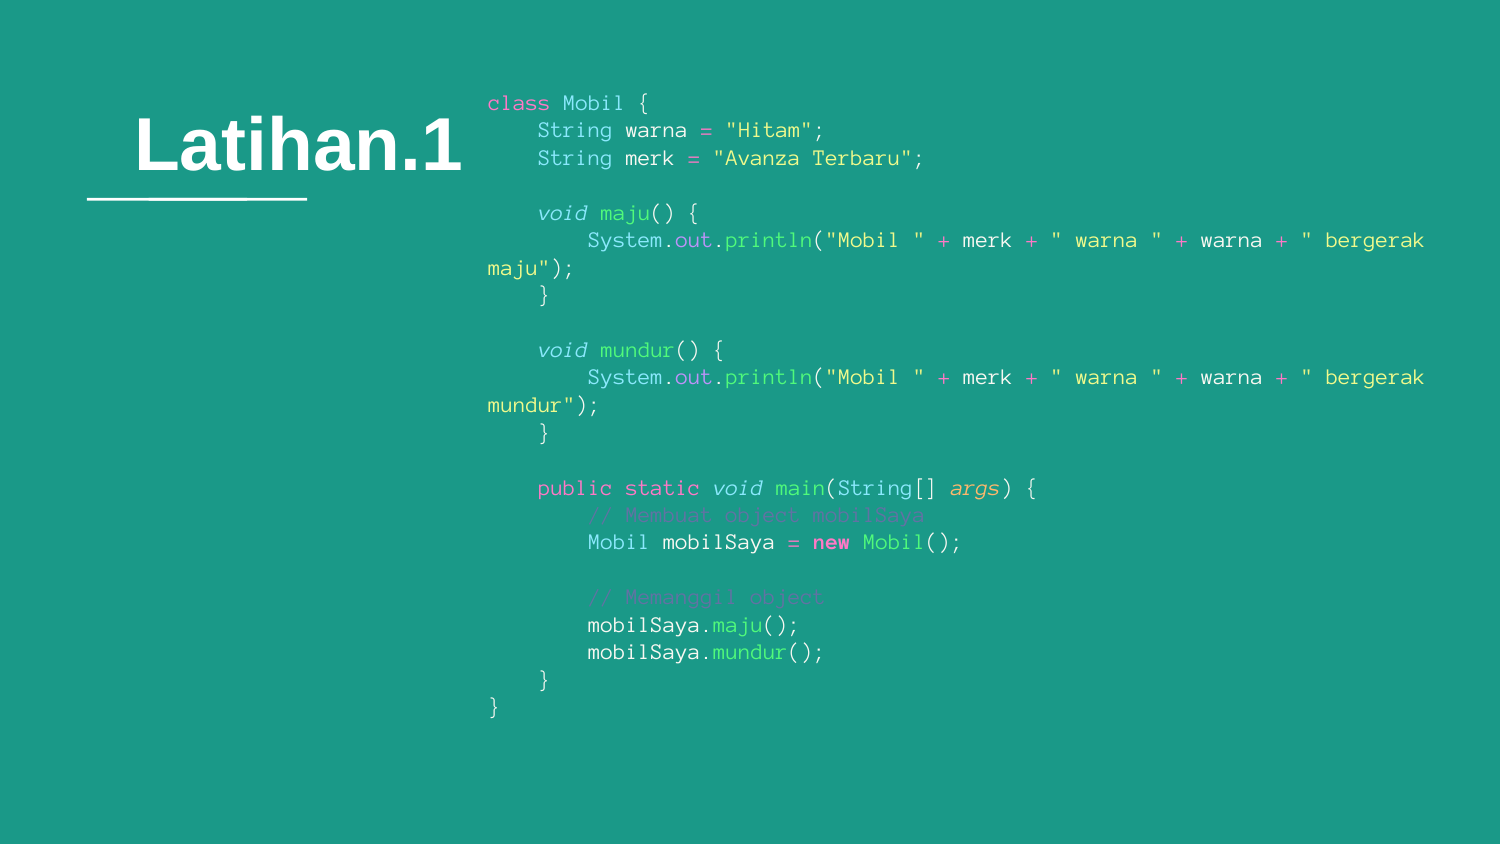

# Latihan.1
class Mobil {
    String warna = "Hitam";
    String merk = "Avanza Terbaru";

    void maju() {
        System.out.println("Mobil " + merk + " warna " + warna + " bergerak maju");
    }

    void mundur() {
        System.out.println("Mobil " + merk + " warna " + warna + " bergerak mundur");
    }

    public static void main(String[] args) {
        // Membuat object mobilSaya
        Mobil mobilSaya = new Mobil();

        // Memanggil object
        mobilSaya.maju();
        mobilSaya.mundur();
    }
}